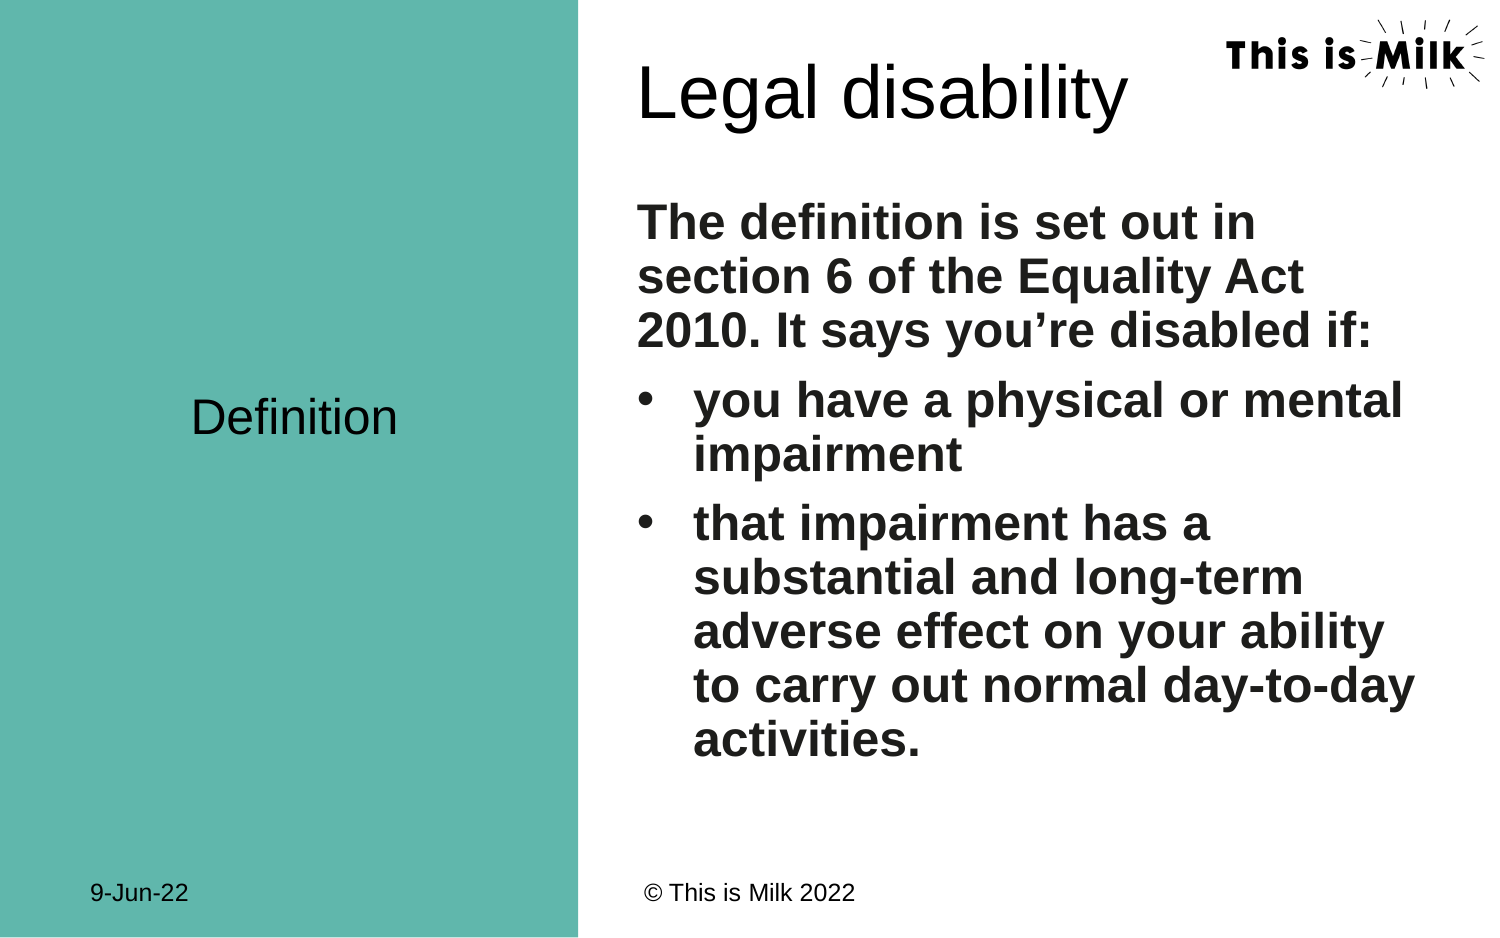

Legal disability

The definition is set out in section 6 of the Equality Act 2010. It says you’re disabled if:
you have a physical or mental impairment
that impairment has a substantial and long-term adverse effect on your ability to carry out normal day-to-day activities.

Definition
9-Jun-22
© This is Milk 2022